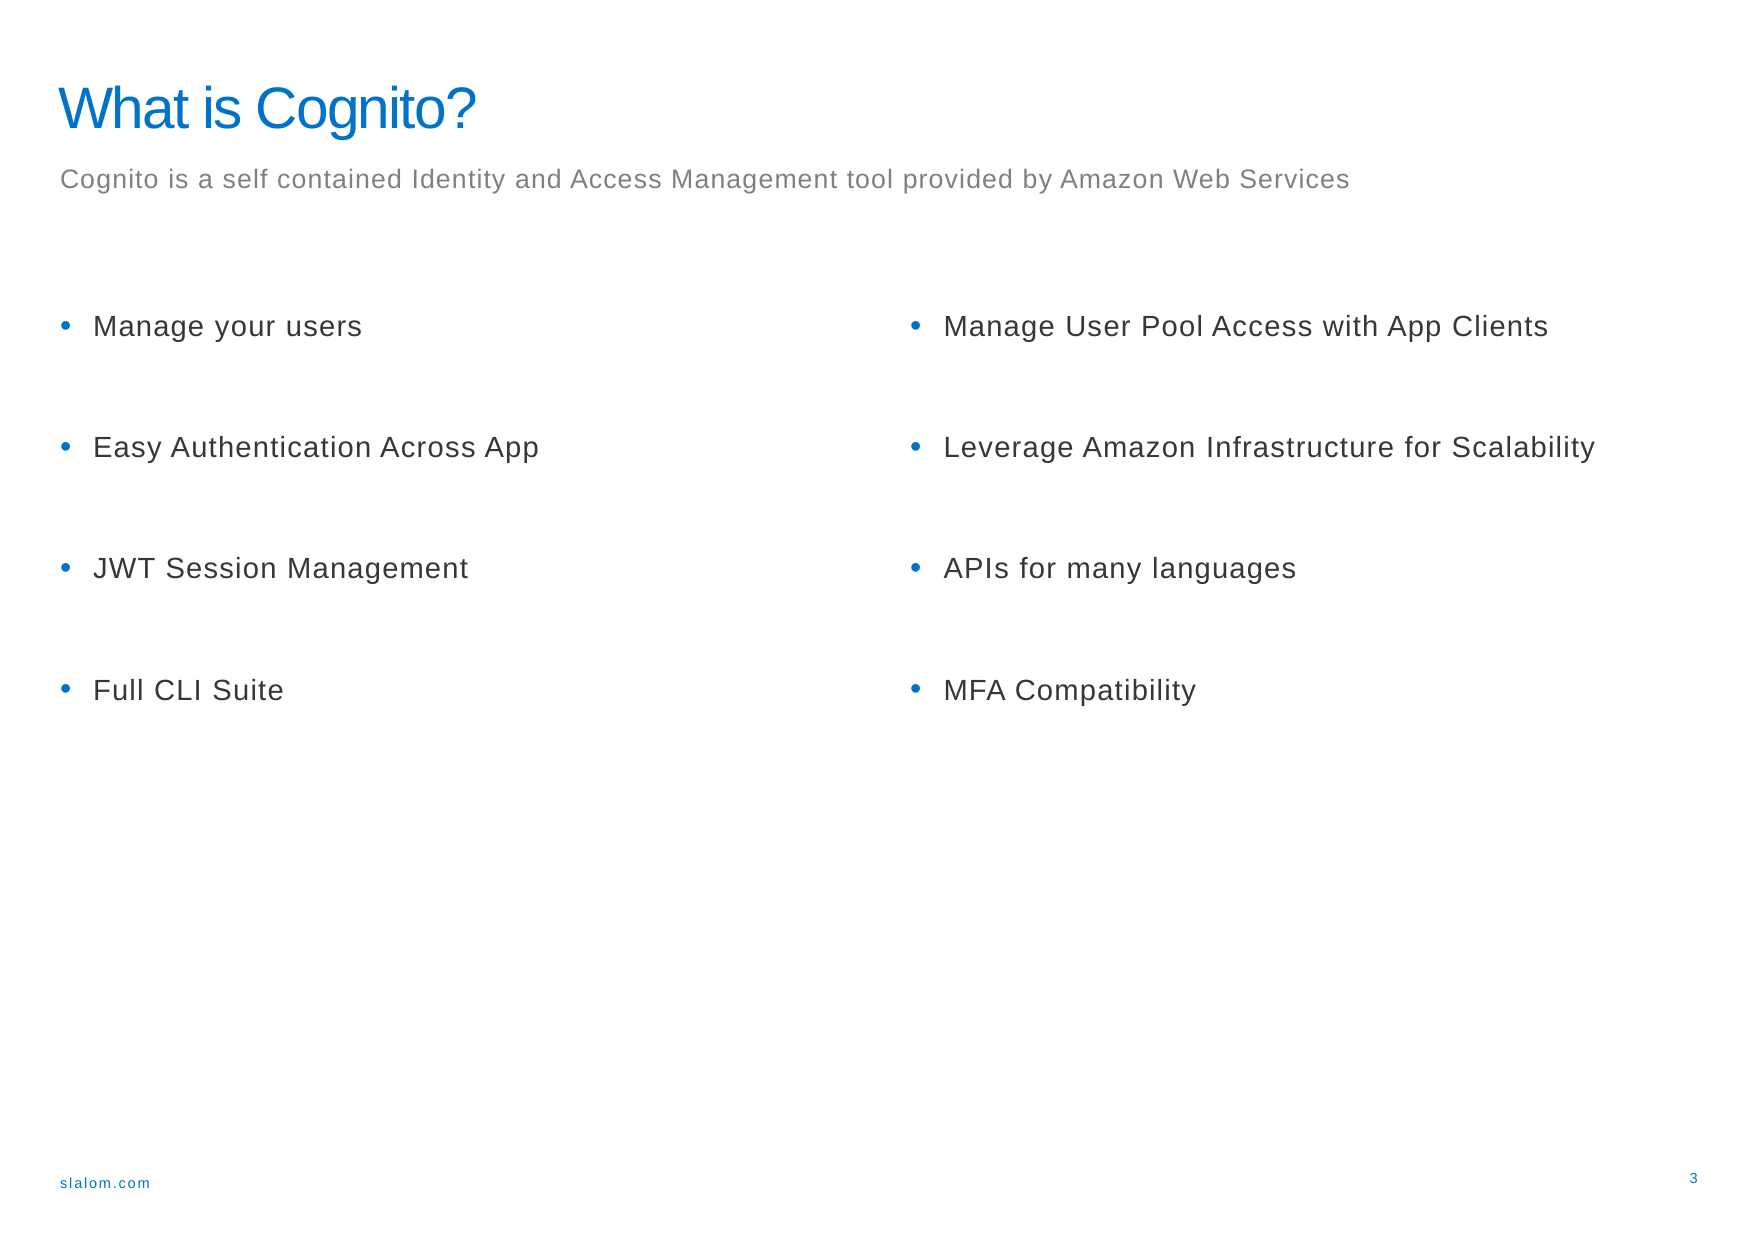

What is Cognito?
Cognito is a self contained Identity and Access Management tool provided by Amazon Web Services
Manage your users

Easy Authentication Across App

JWT Session Management

Full CLI Suite
Manage User Pool Access with App Clients

Leverage Amazon Infrastructure for Scalability

APIs for many languages

MFA Compatibility

3